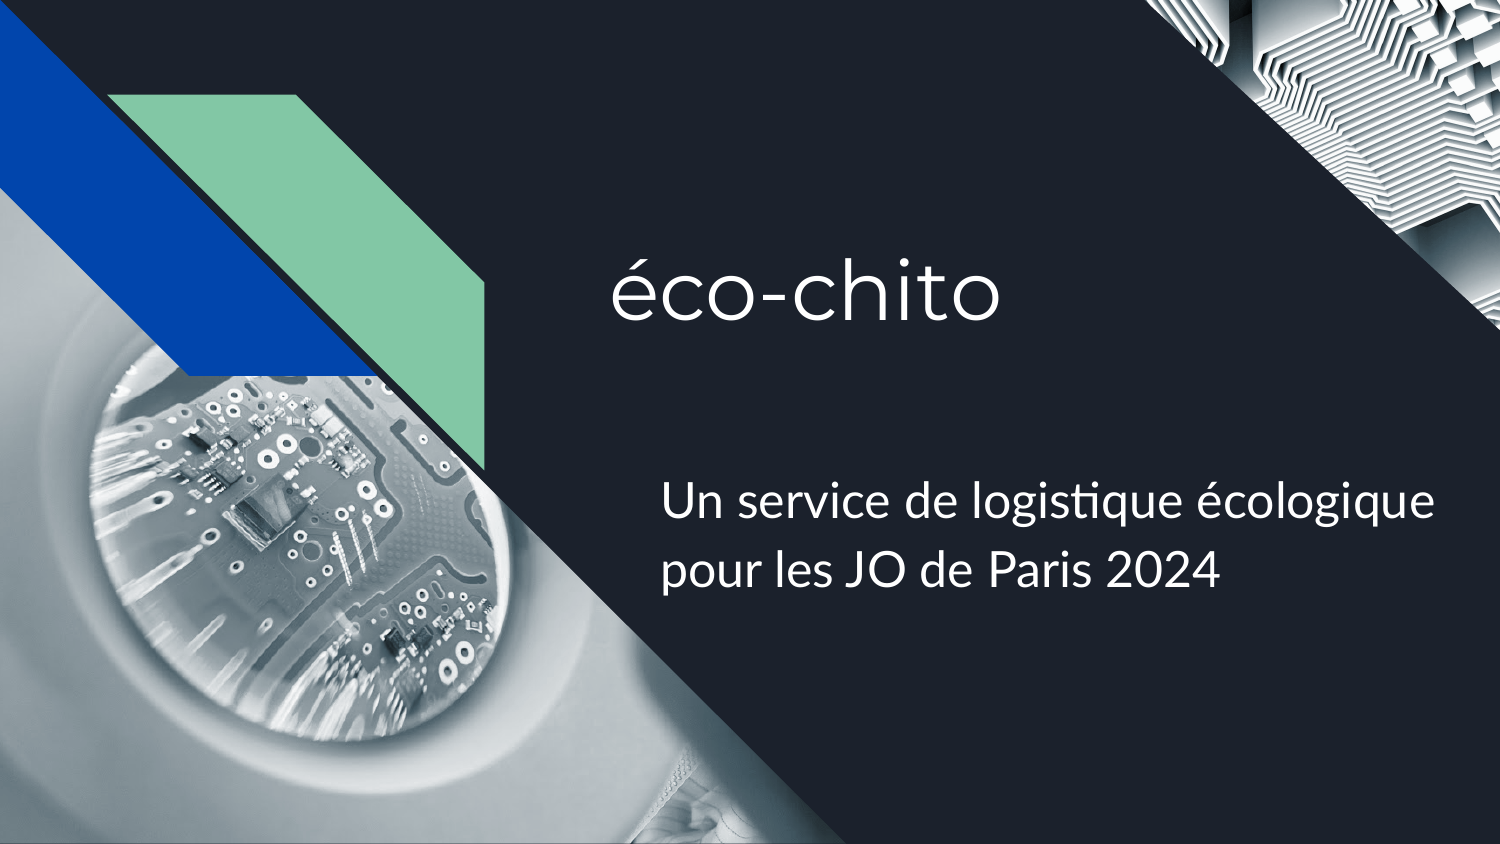

# éco-chito
Un service de logistique écologique pour les JO de Paris 2024